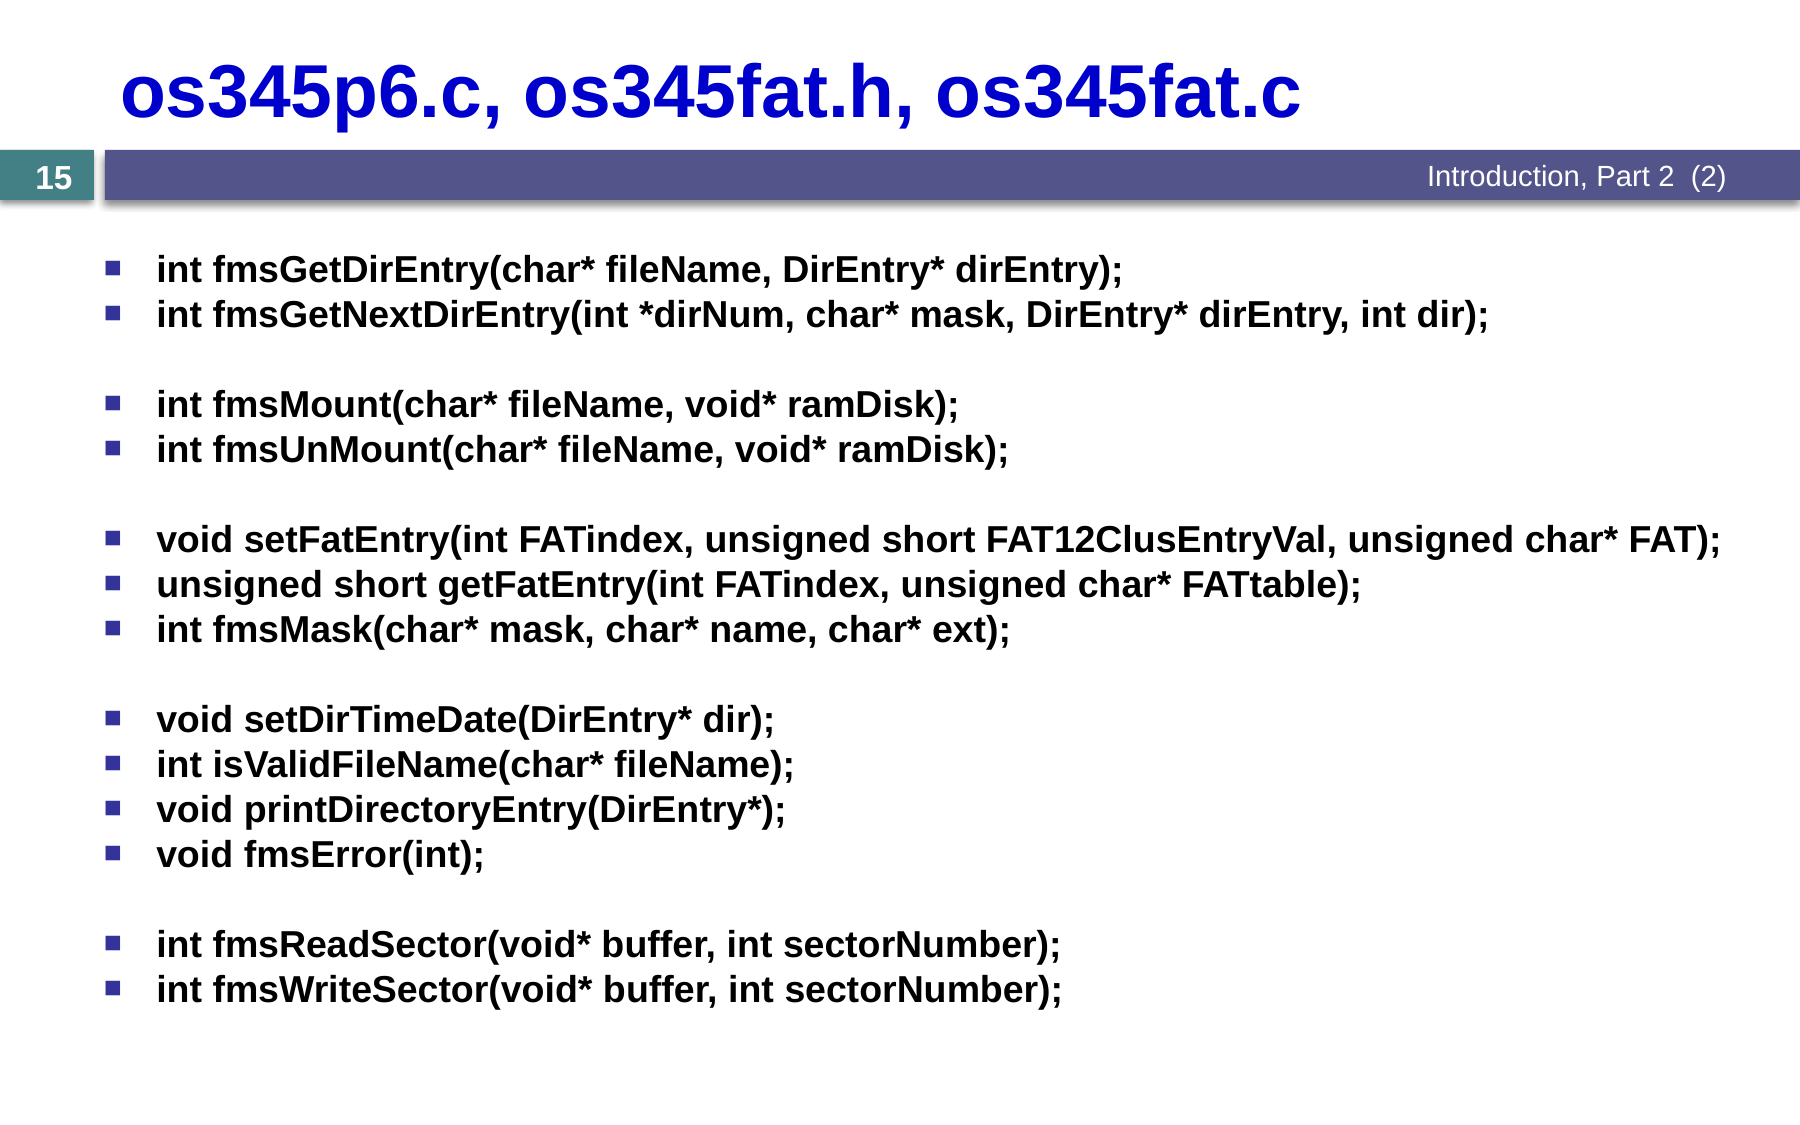

# os345p6.c, os345fat.h, os345fat.c
Introduction, Part 2  (2)
15
int fmsGetDirEntry(char* fileName, DirEntry* dirEntry);
int fmsGetNextDirEntry(int *dirNum, char* mask, DirEntry* dirEntry, int dir);

int fmsMount(char* fileName, void* ramDisk);
int fmsUnMount(char* fileName, void* ramDisk);

void setFatEntry(int FATindex, unsigned short FAT12ClusEntryVal, unsigned char* FAT);
unsigned short getFatEntry(int FATindex, unsigned char* FATtable);
int fmsMask(char* mask, char* name, char* ext);

void setDirTimeDate(DirEntry* dir);
int isValidFileName(char* fileName);
void printDirectoryEntry(DirEntry*);
void fmsError(int);

int fmsReadSector(void* buffer, int sectorNumber);
int fmsWriteSector(void* buffer, int sectorNumber);